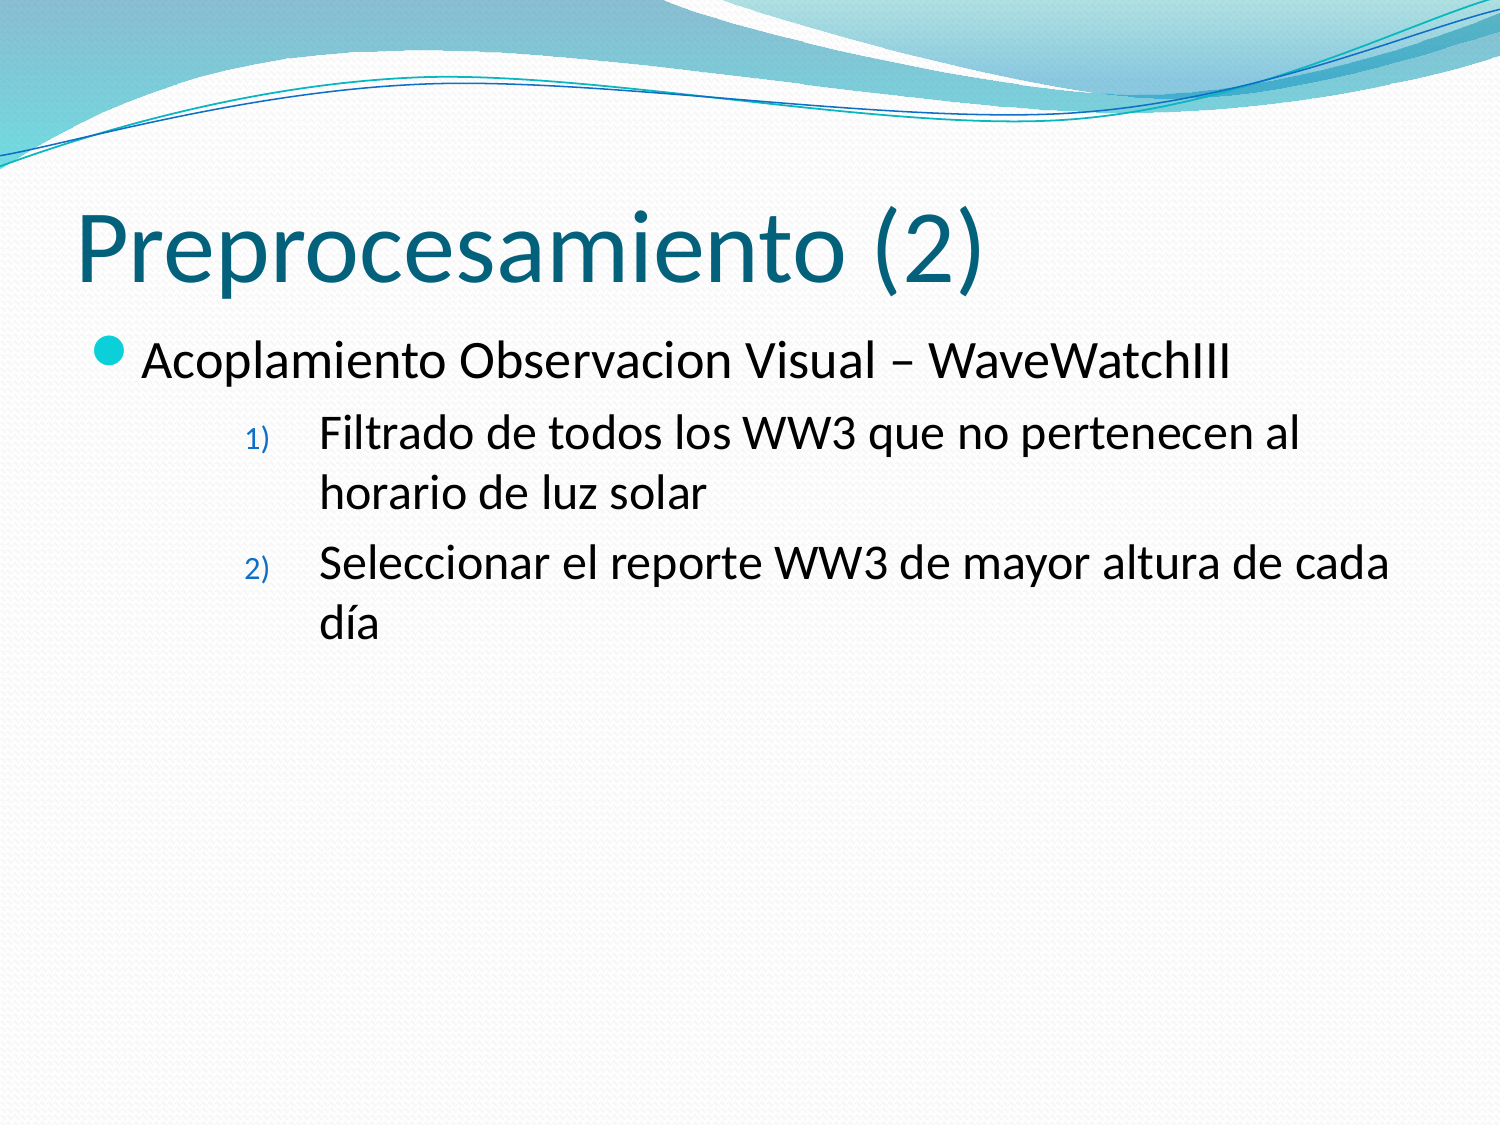

# Preprocesamiento (2)
Acoplamiento Observacion Visual – WaveWatchIII
Filtrado de todos los WW3 que no pertenecen al horario de luz solar
Seleccionar el reporte WW3 de mayor altura de cada día